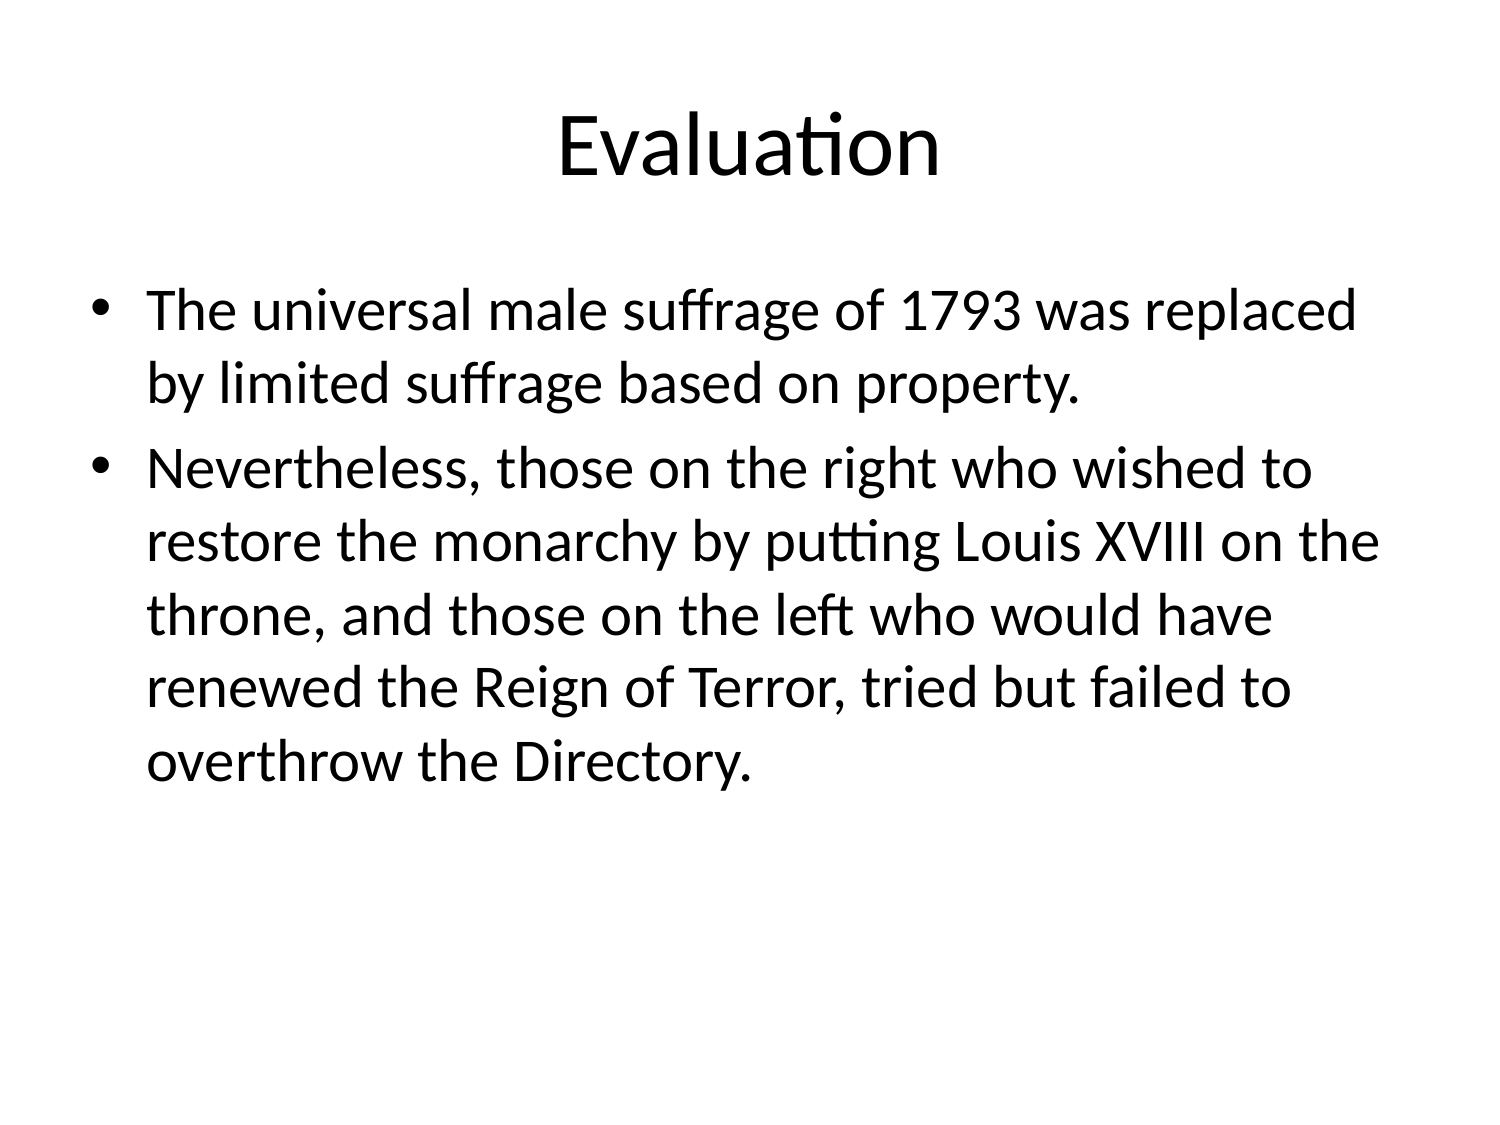

# Evaluation
The universal male suffrage of 1793 was replaced by limited suffrage based on property.
Nevertheless, those on the right who wished to restore the monarchy by putting Louis XVIII on the throne, and those on the left who would have renewed the Reign of Terror, tried but failed to overthrow the Directory.